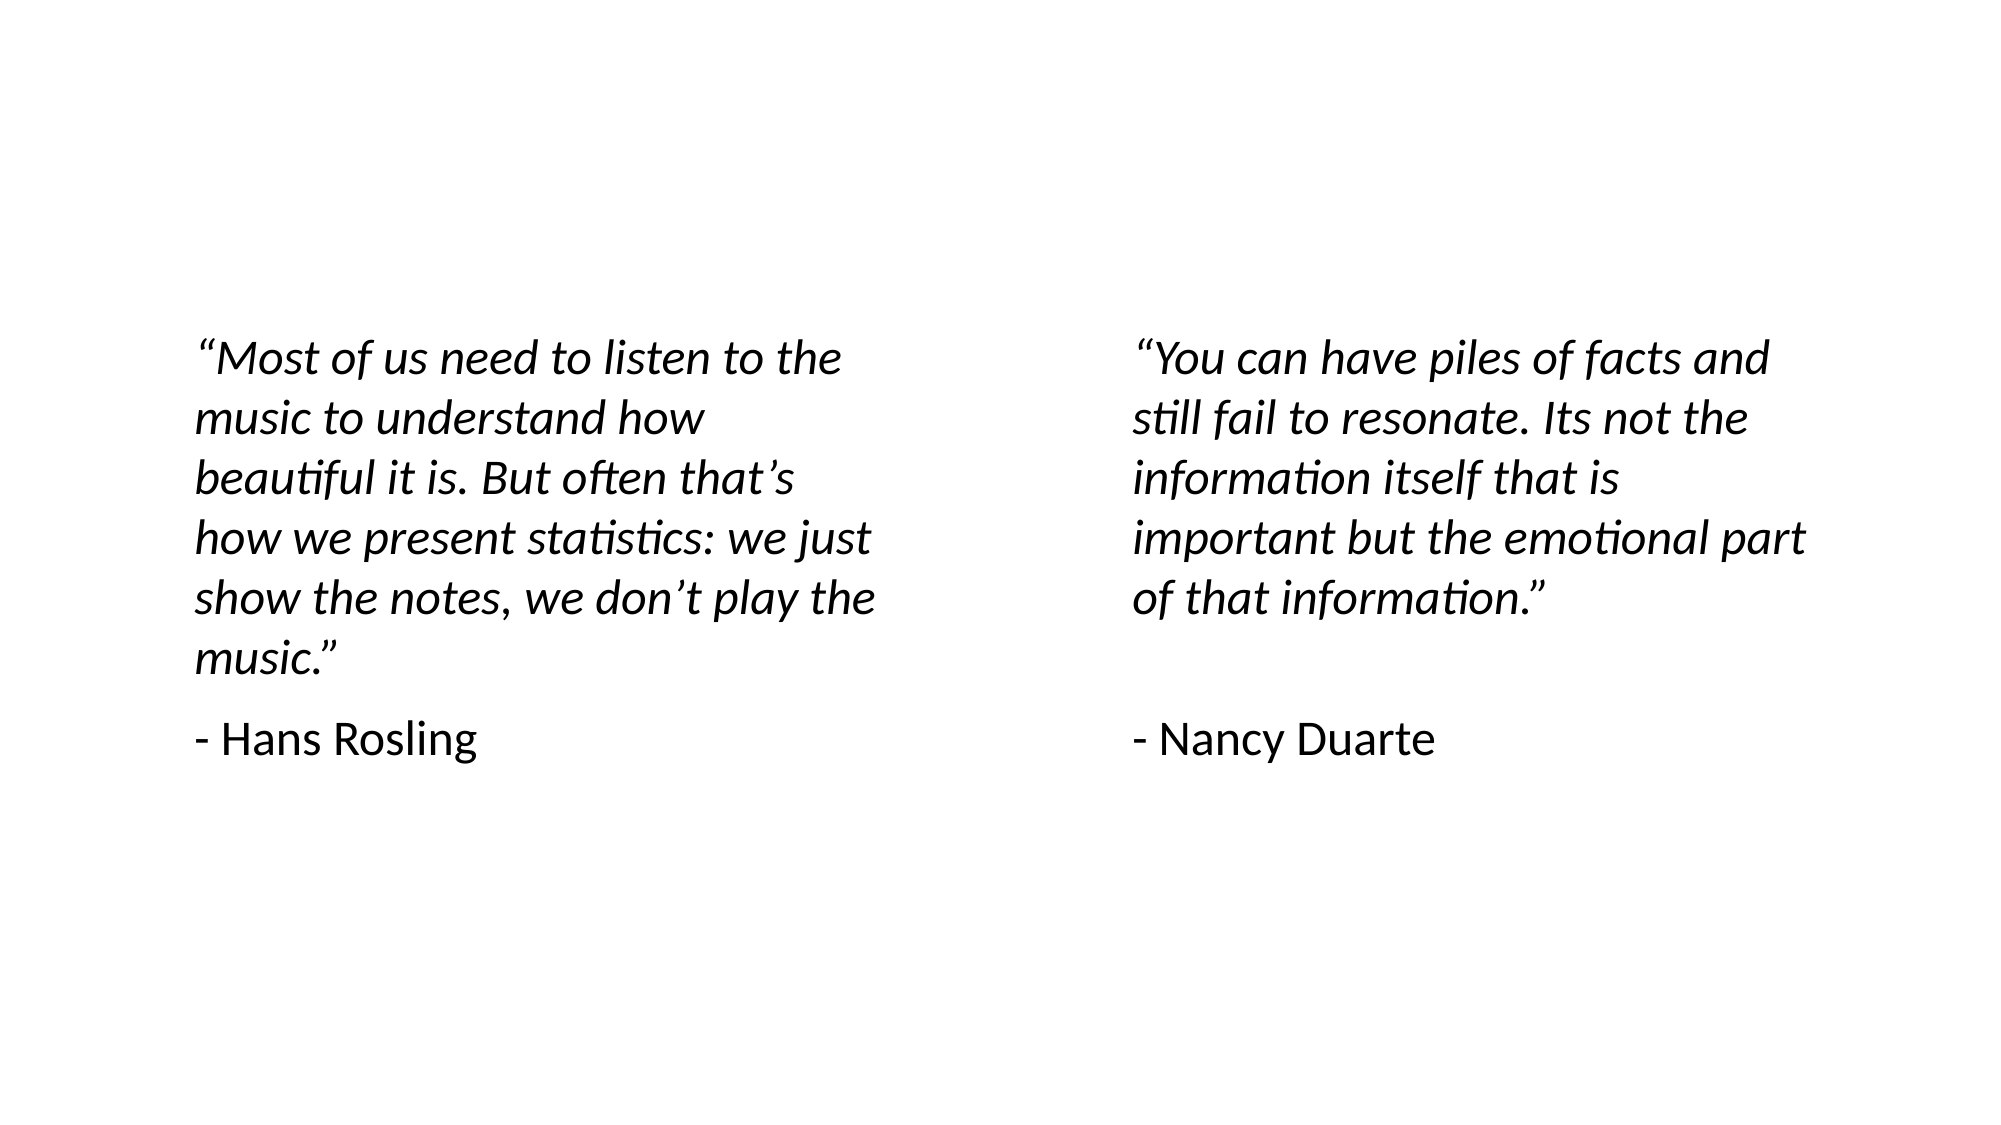

“Most of us need to listen to the music to understand how beautiful it is. But often that’s how we present statistics: we just show the notes, we don’t play the music.”
- Hans Rosling
“You can have piles of facts and still fail to resonate. Its not the information itself that is important but the emotional part of that information.”

- Nancy Duarte